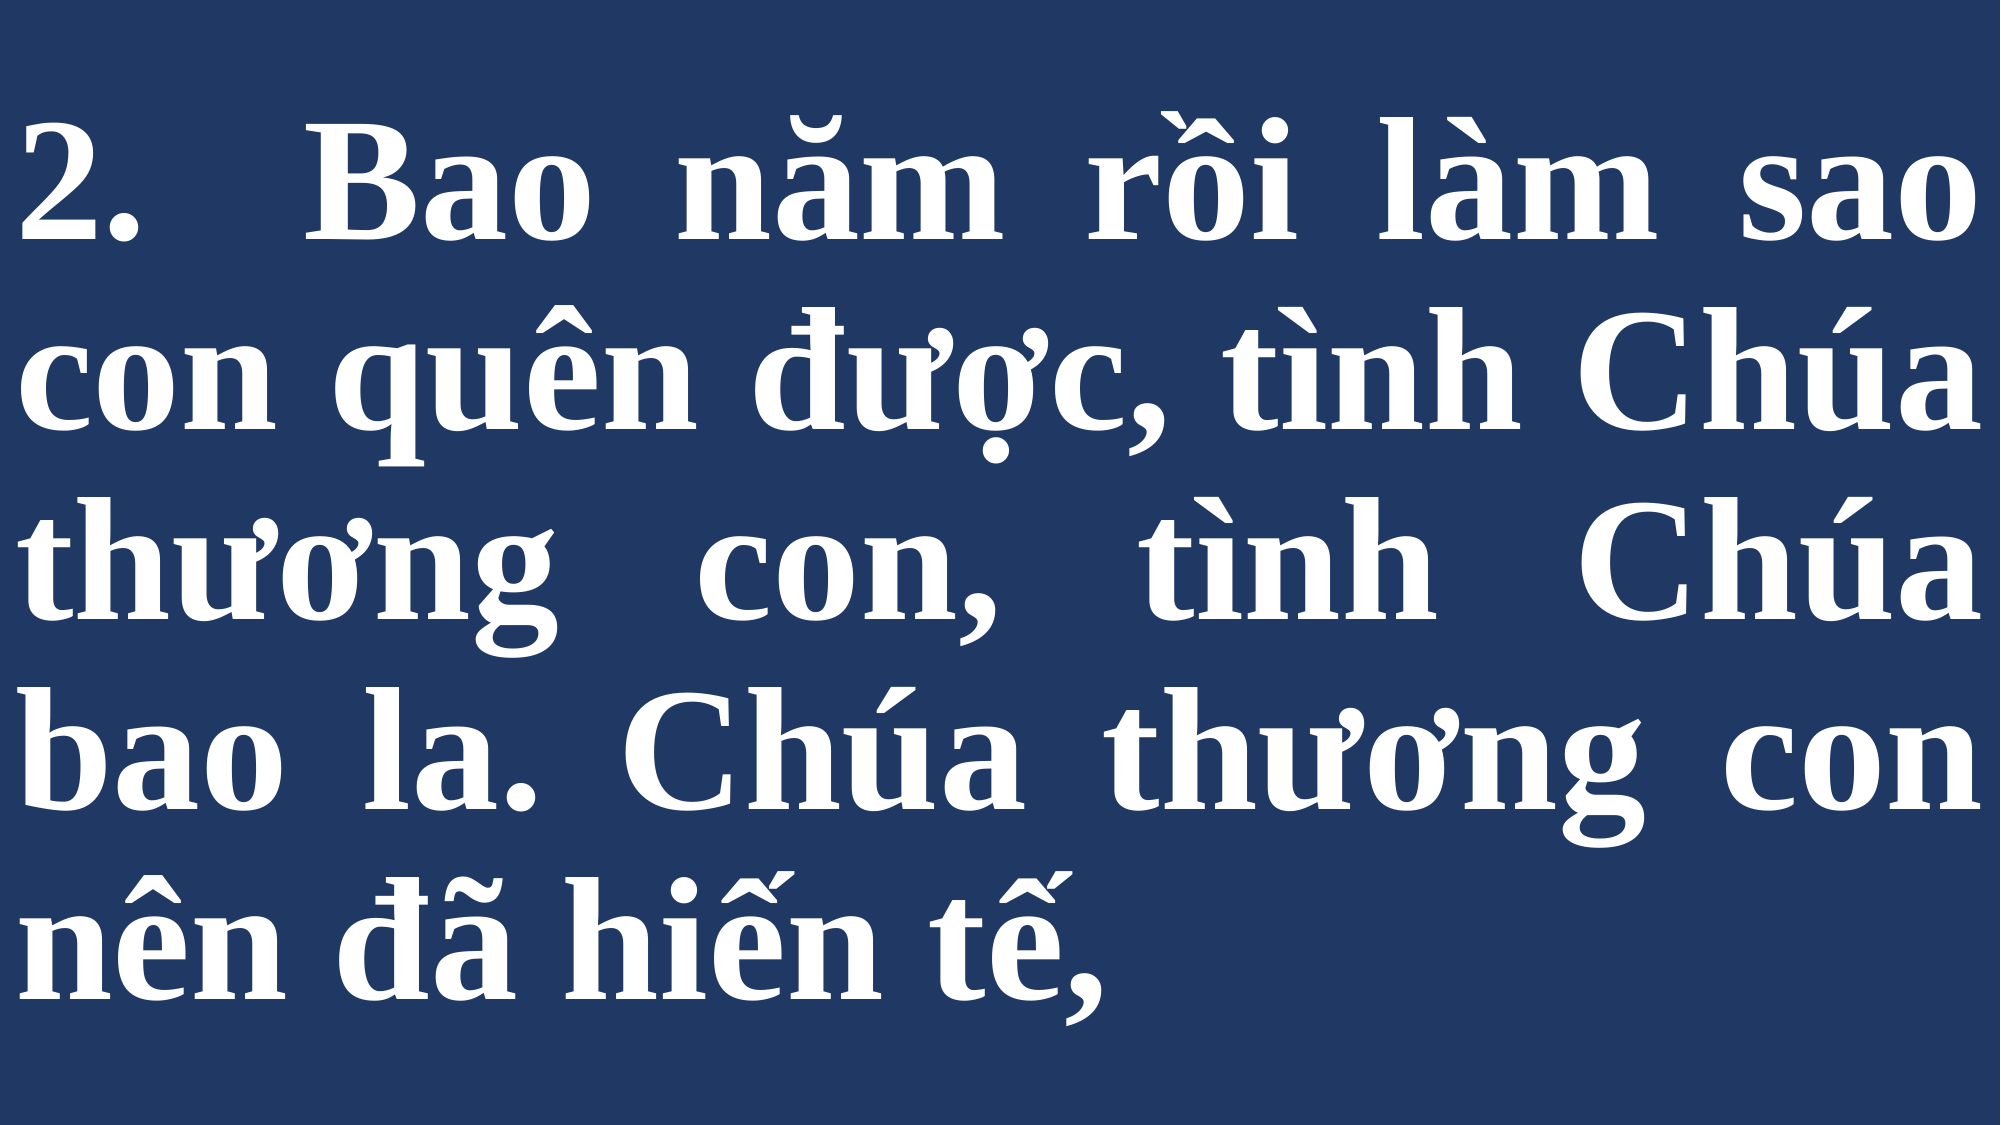

# 2.  Bao năm rồi làm sao con quên được, tình Chúa thương con, tình Chúa bao la. Chúa thương con nên đã hiến tế,